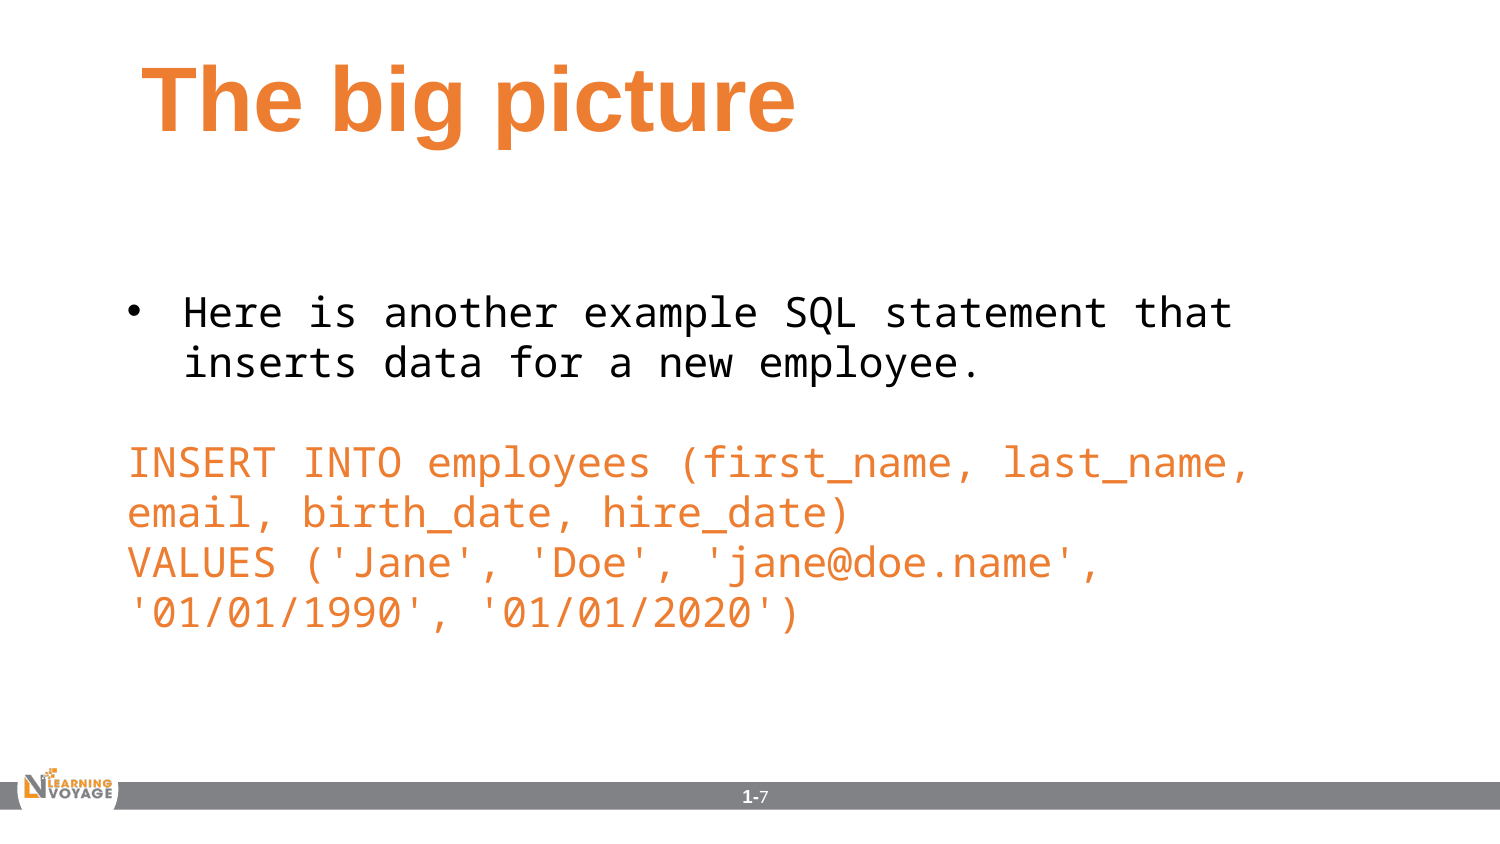

The big picture
Here is another example SQL statement that inserts data for a new employee.

INSERT INTO employees (first_name, last_name, email, birth_date, hire_date)
VALUES ('Jane', 'Doe', 'jane@doe.name', '01/01/1990', '01/01/2020')
1-7